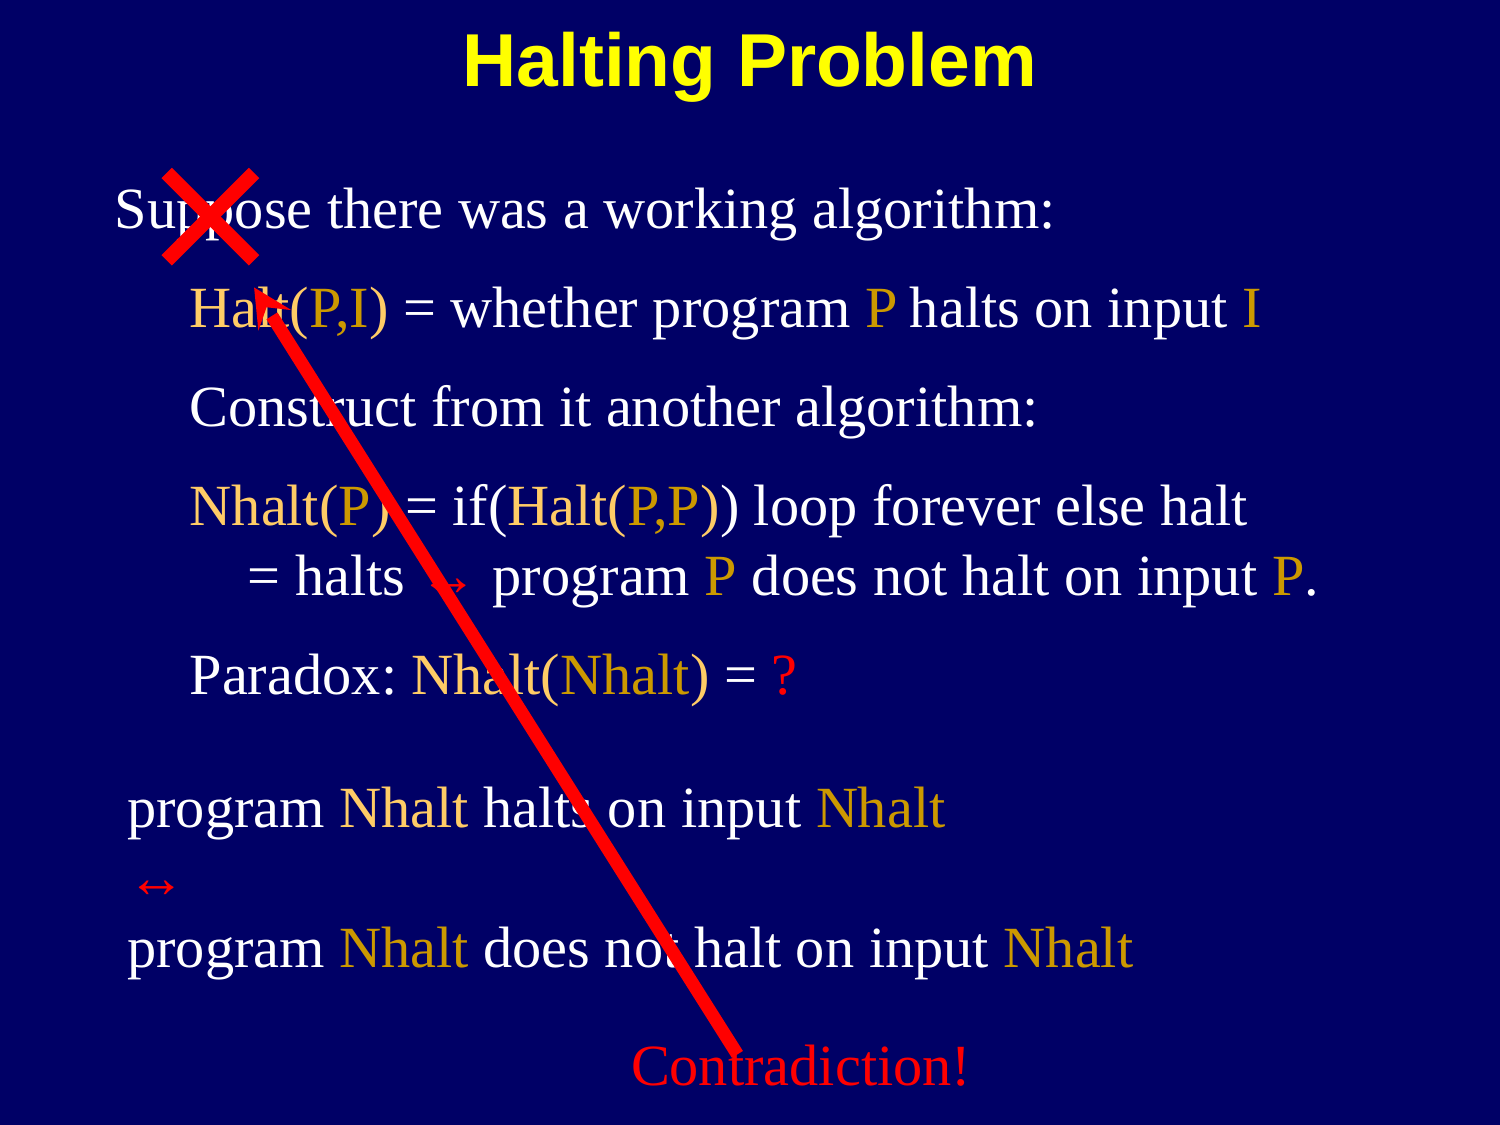

# Halting Problem
Suppose there was a working algorithm:
Halt(P,I) = whether program P halts on input I
Construct from it another algorithm:
Nhalt(P) = if(Halt(P,P)) loop forever else halt
    = halts ↔ program P does not halt on input P.
Paradox: Nhalt(Nhalt) = ?

program Nhalt halts on input Nhalt
↔
program Nhalt does not halt on input Nhalt
Contradiction!